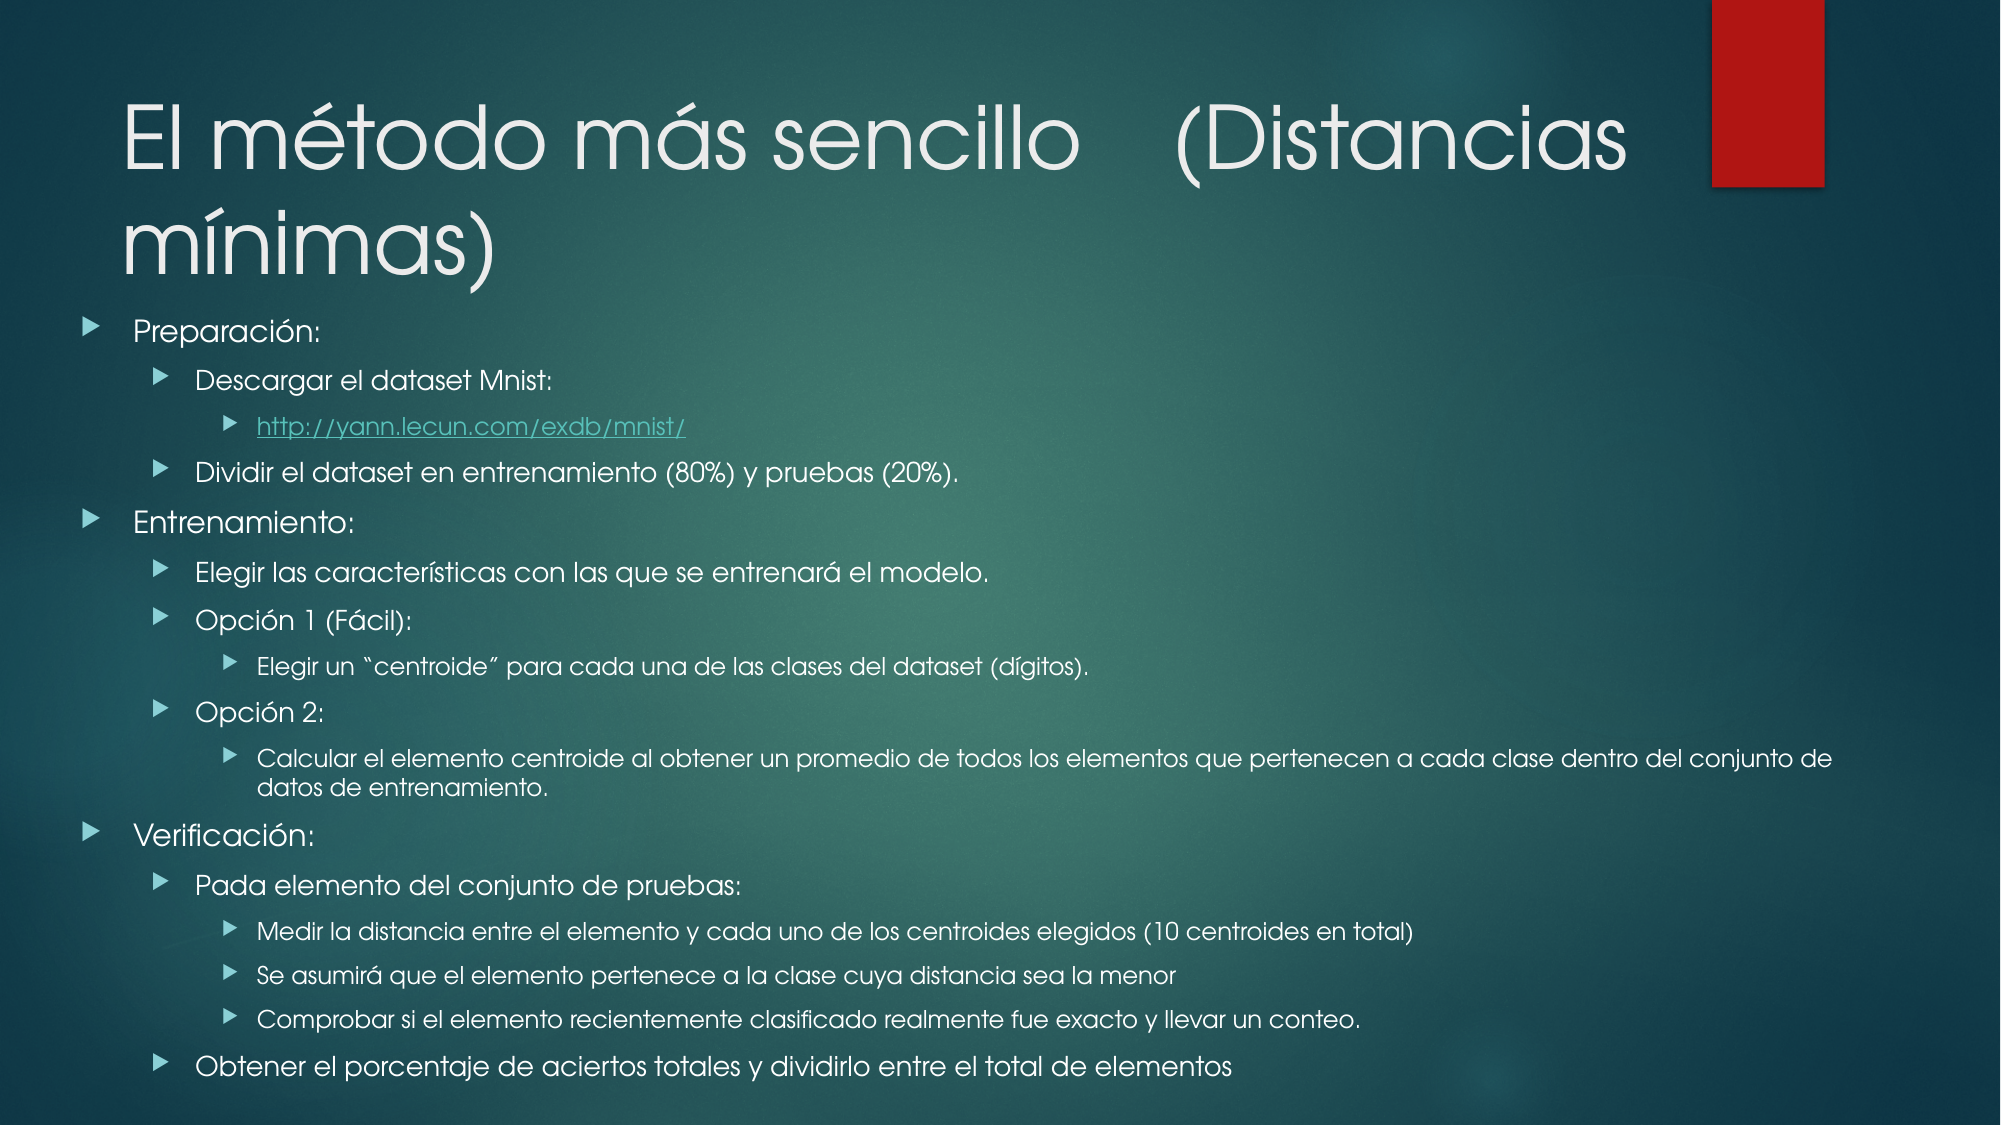

# El método más sencillo	(Distancias mínimas)
Preparación:
Descargar el dataset Mnist:
http://yann.lecun.com/exdb/mnist/
Dividir el dataset en entrenamiento (80%) y pruebas (20%).
Entrenamiento:
Elegir las características con las que se entrenará el modelo.
Opción 1 (Fácil):
Elegir un “centroide” para cada una de las clases del dataset (dígitos).
Opción 2:
Calcular el elemento centroide al obtener un promedio de todos los elementos que pertenecen a cada clase dentro del conjunto de datos de entrenamiento.
Verificación:
Pada elemento del conjunto de pruebas:
Medir la distancia entre el elemento y cada uno de los centroides elegidos (10 centroides en total)
Se asumirá que el elemento pertenece a la clase cuya distancia sea la menor
Comprobar si el elemento recientemente clasificado realmente fue exacto y llevar un conteo.
Obtener el porcentaje de aciertos totales y dividirlo entre el total de elementos